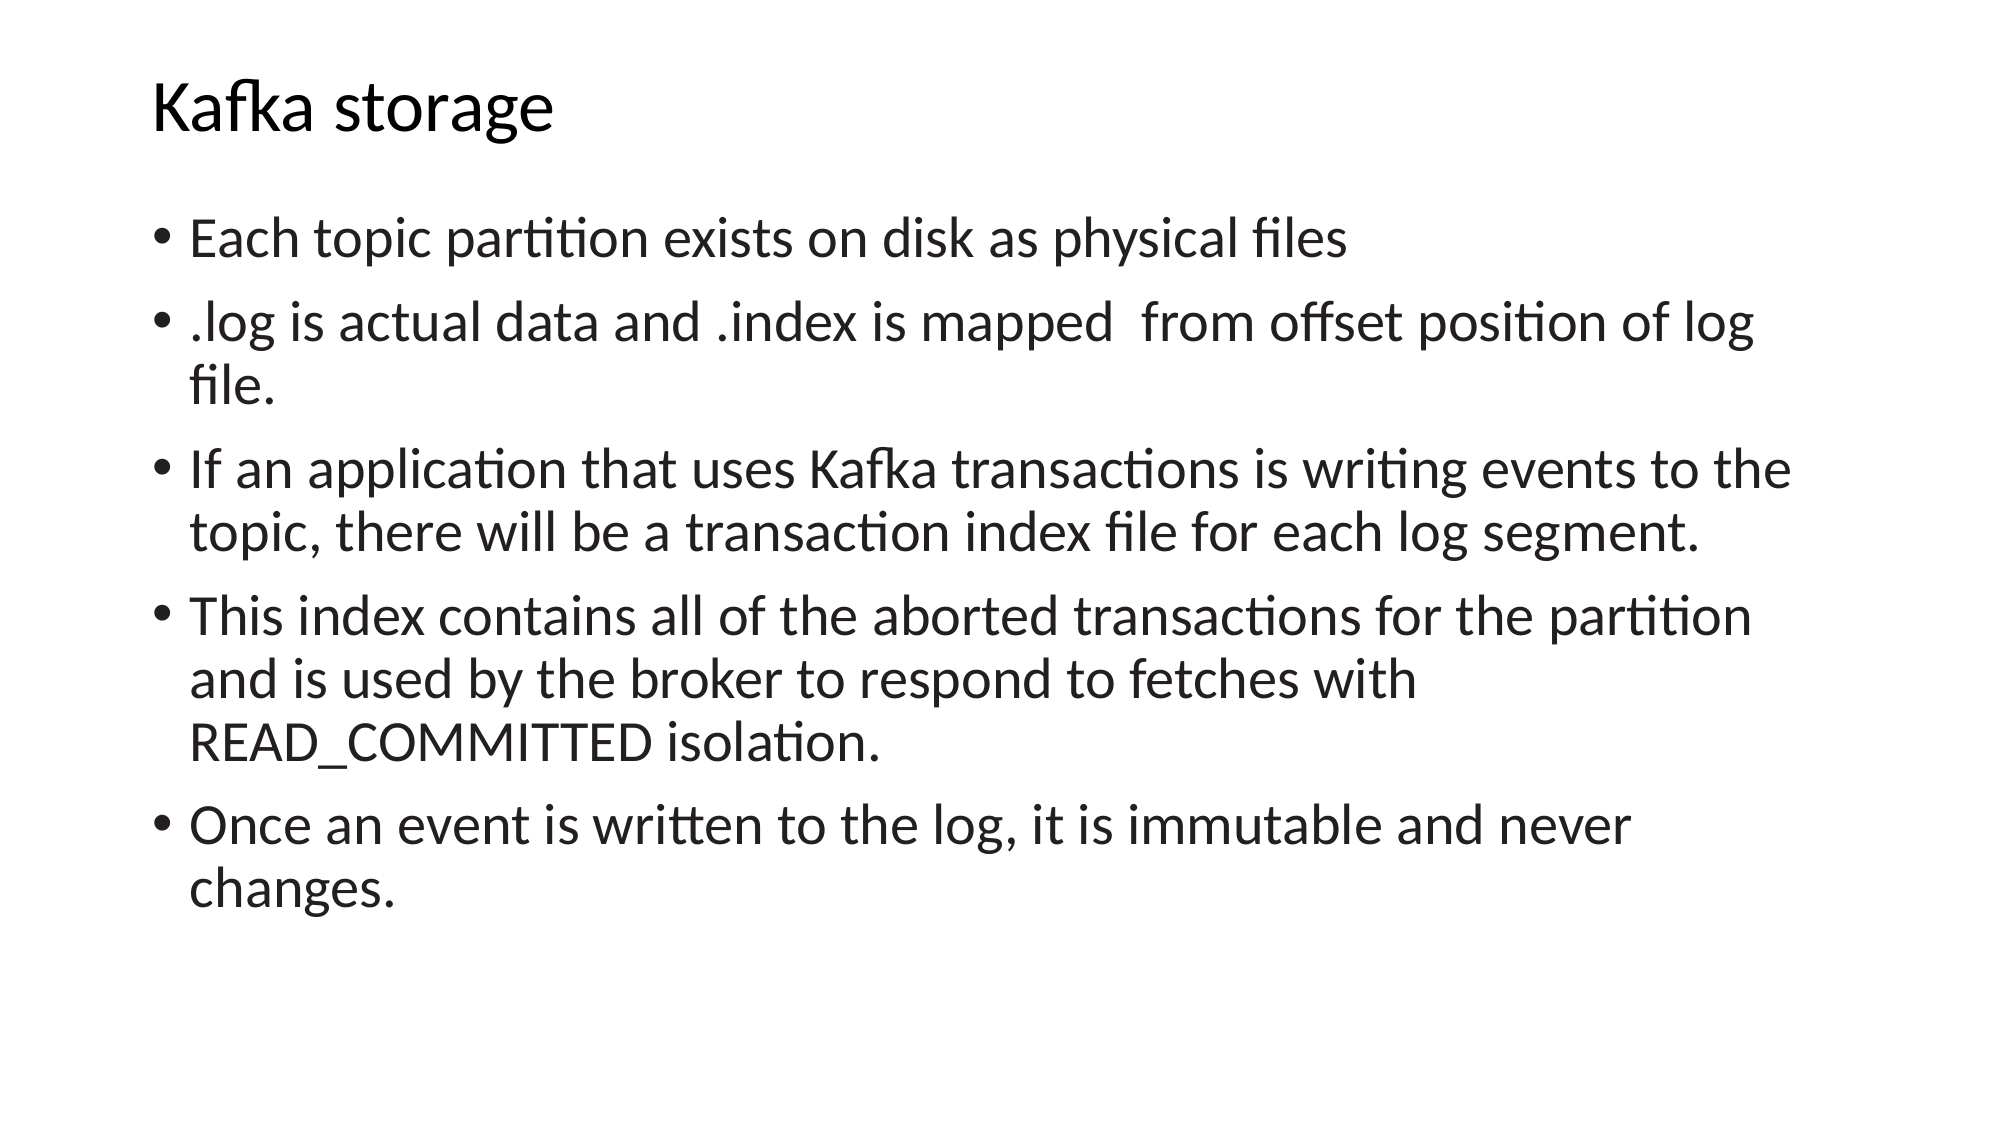

# Kafka storage
Each topic partition exists on disk as physical files
.log is actual data and .index is mapped  from offset position of log file.
If an application that uses Kafka transactions is writing events to the topic, there will be a transaction index file for each log segment.
This index contains all of the aborted transactions for the partition and is used by the broker to respond to fetches with READ_COMMITTED isolation.
Once an event is written to the log, it is immutable and never changes.